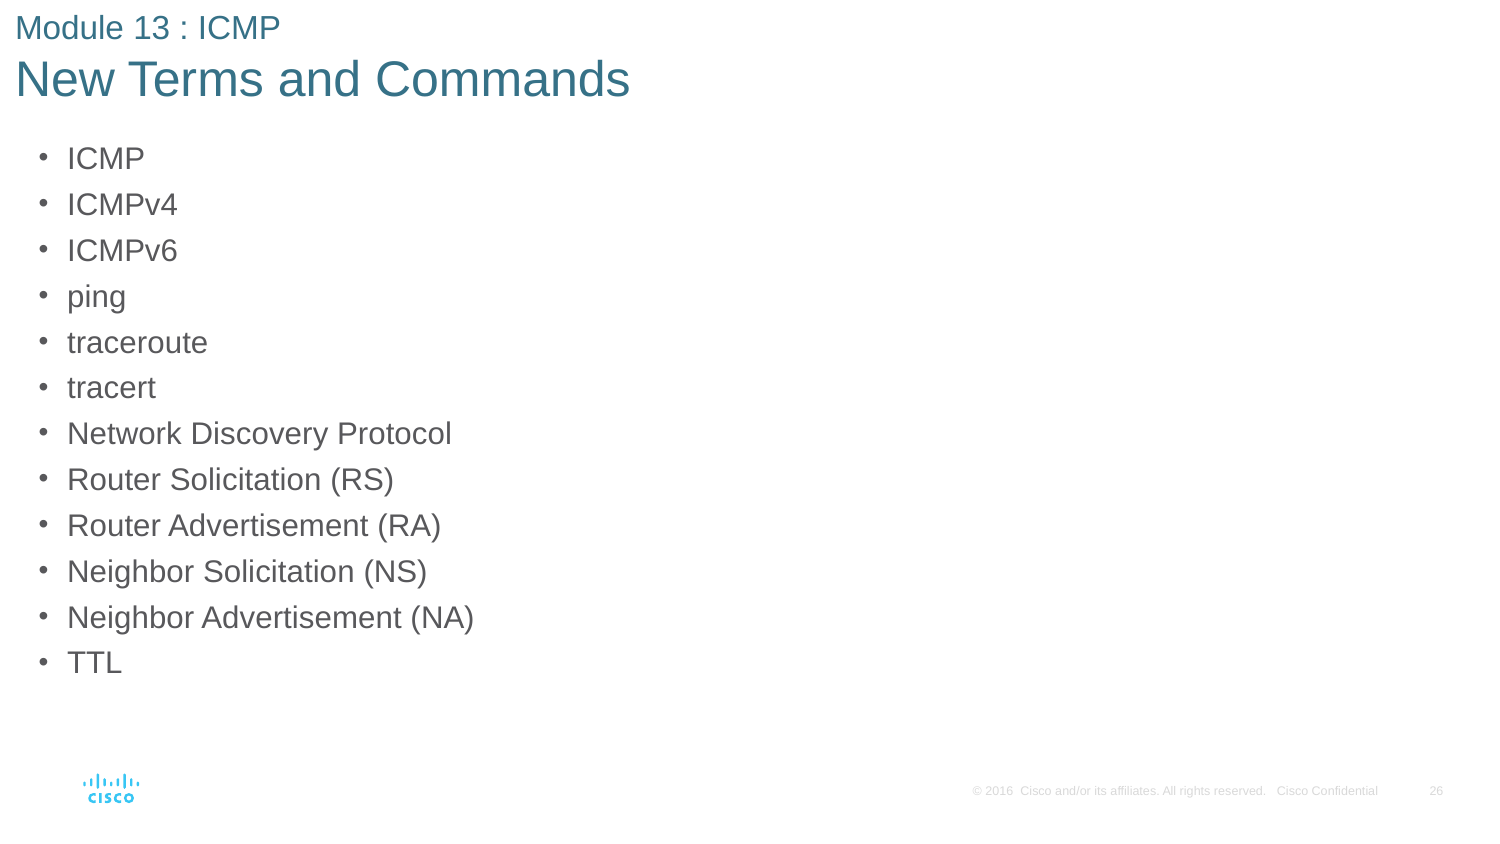

# Module 13 : ICMP New Terms and Commands
ICMP
ICMPv4
ICMPv6
ping
traceroute
tracert
Network Discovery Protocol
Router Solicitation (RS)
Router Advertisement (RA)
Neighbor Solicitation (NS)
Neighbor Advertisement (NA)
TTL